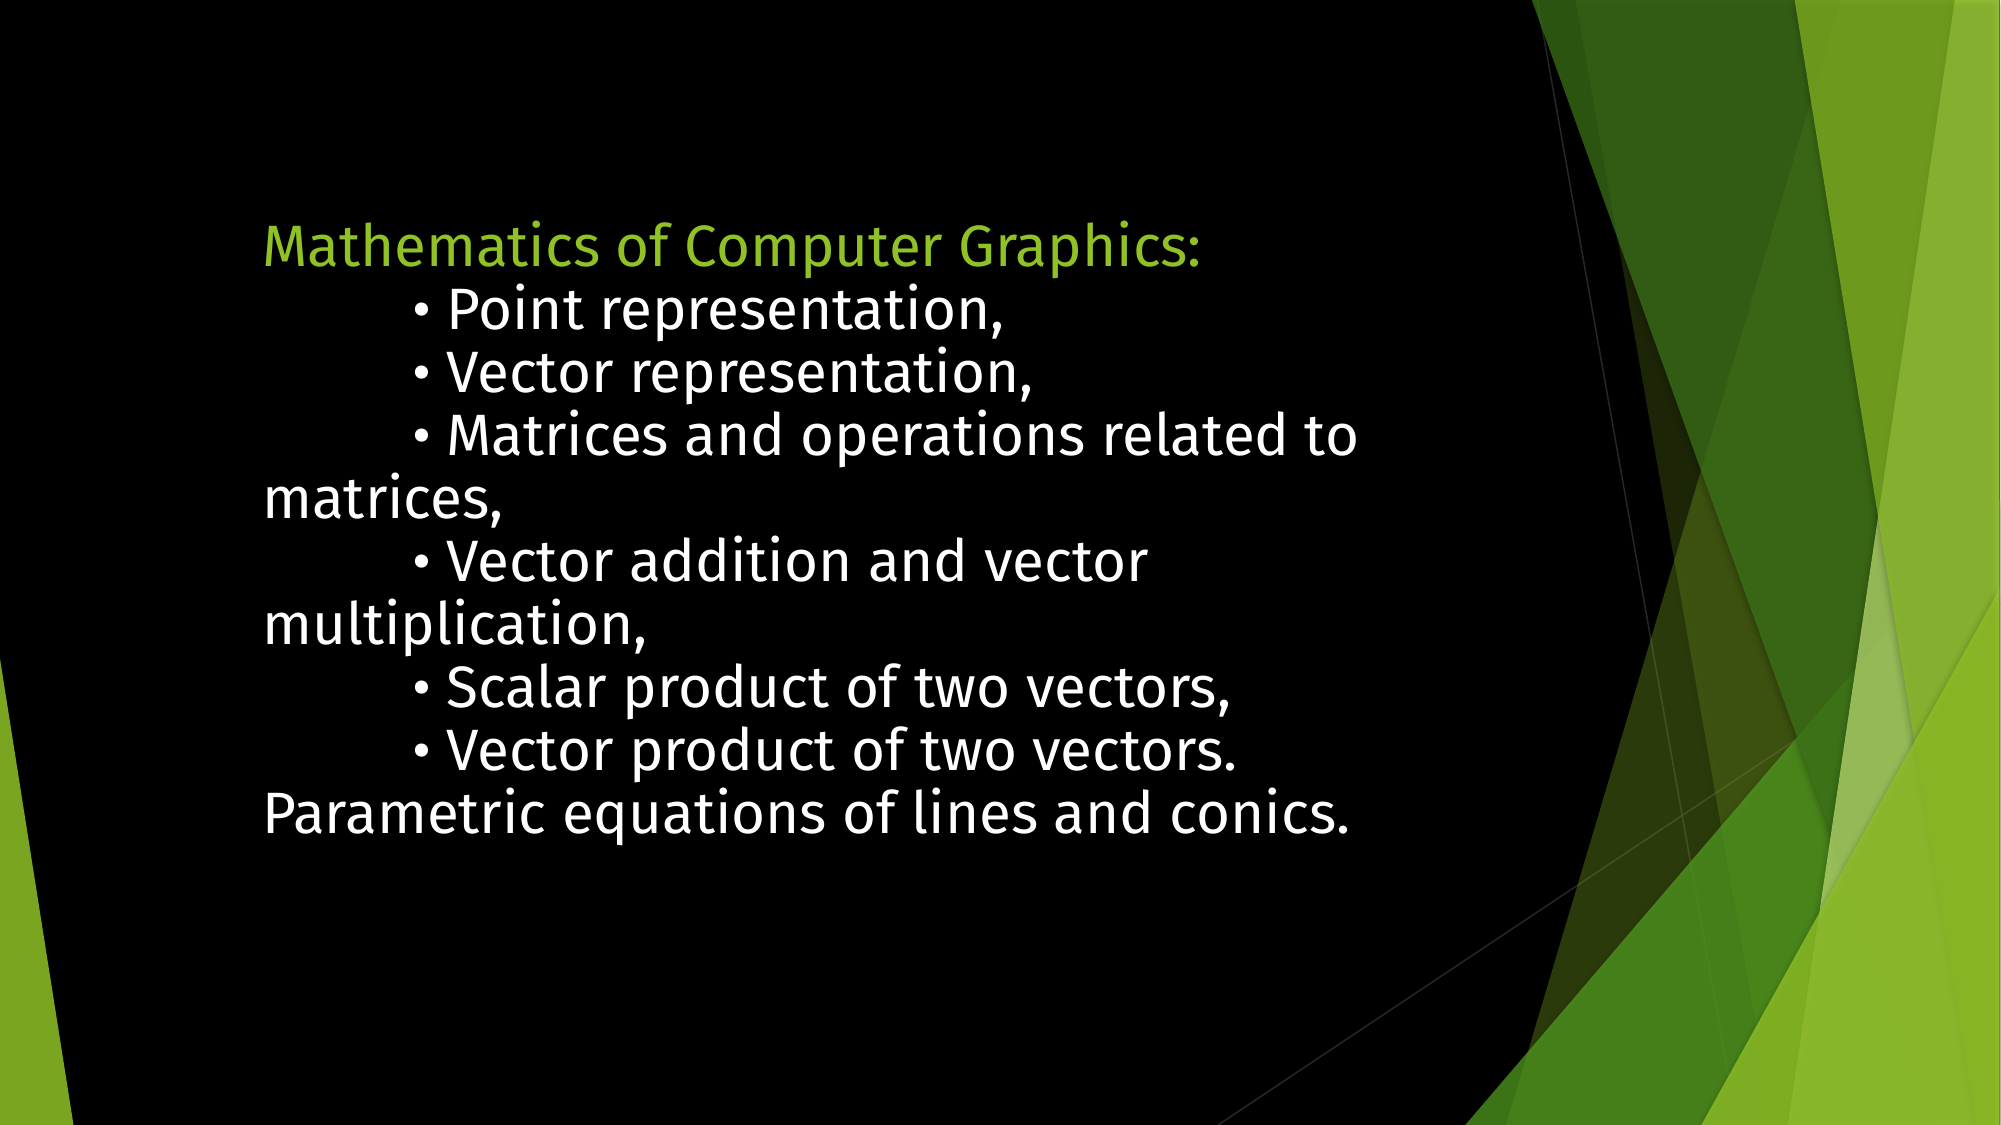

# Mathematics of Computer Graphics: • Point representation, • Vector representation, • Matrices and operations related to matrices, • Vector addition and vector multiplication, • Scalar product of two vectors, • Vector product of two vectors. Parametric equations of lines and conics.